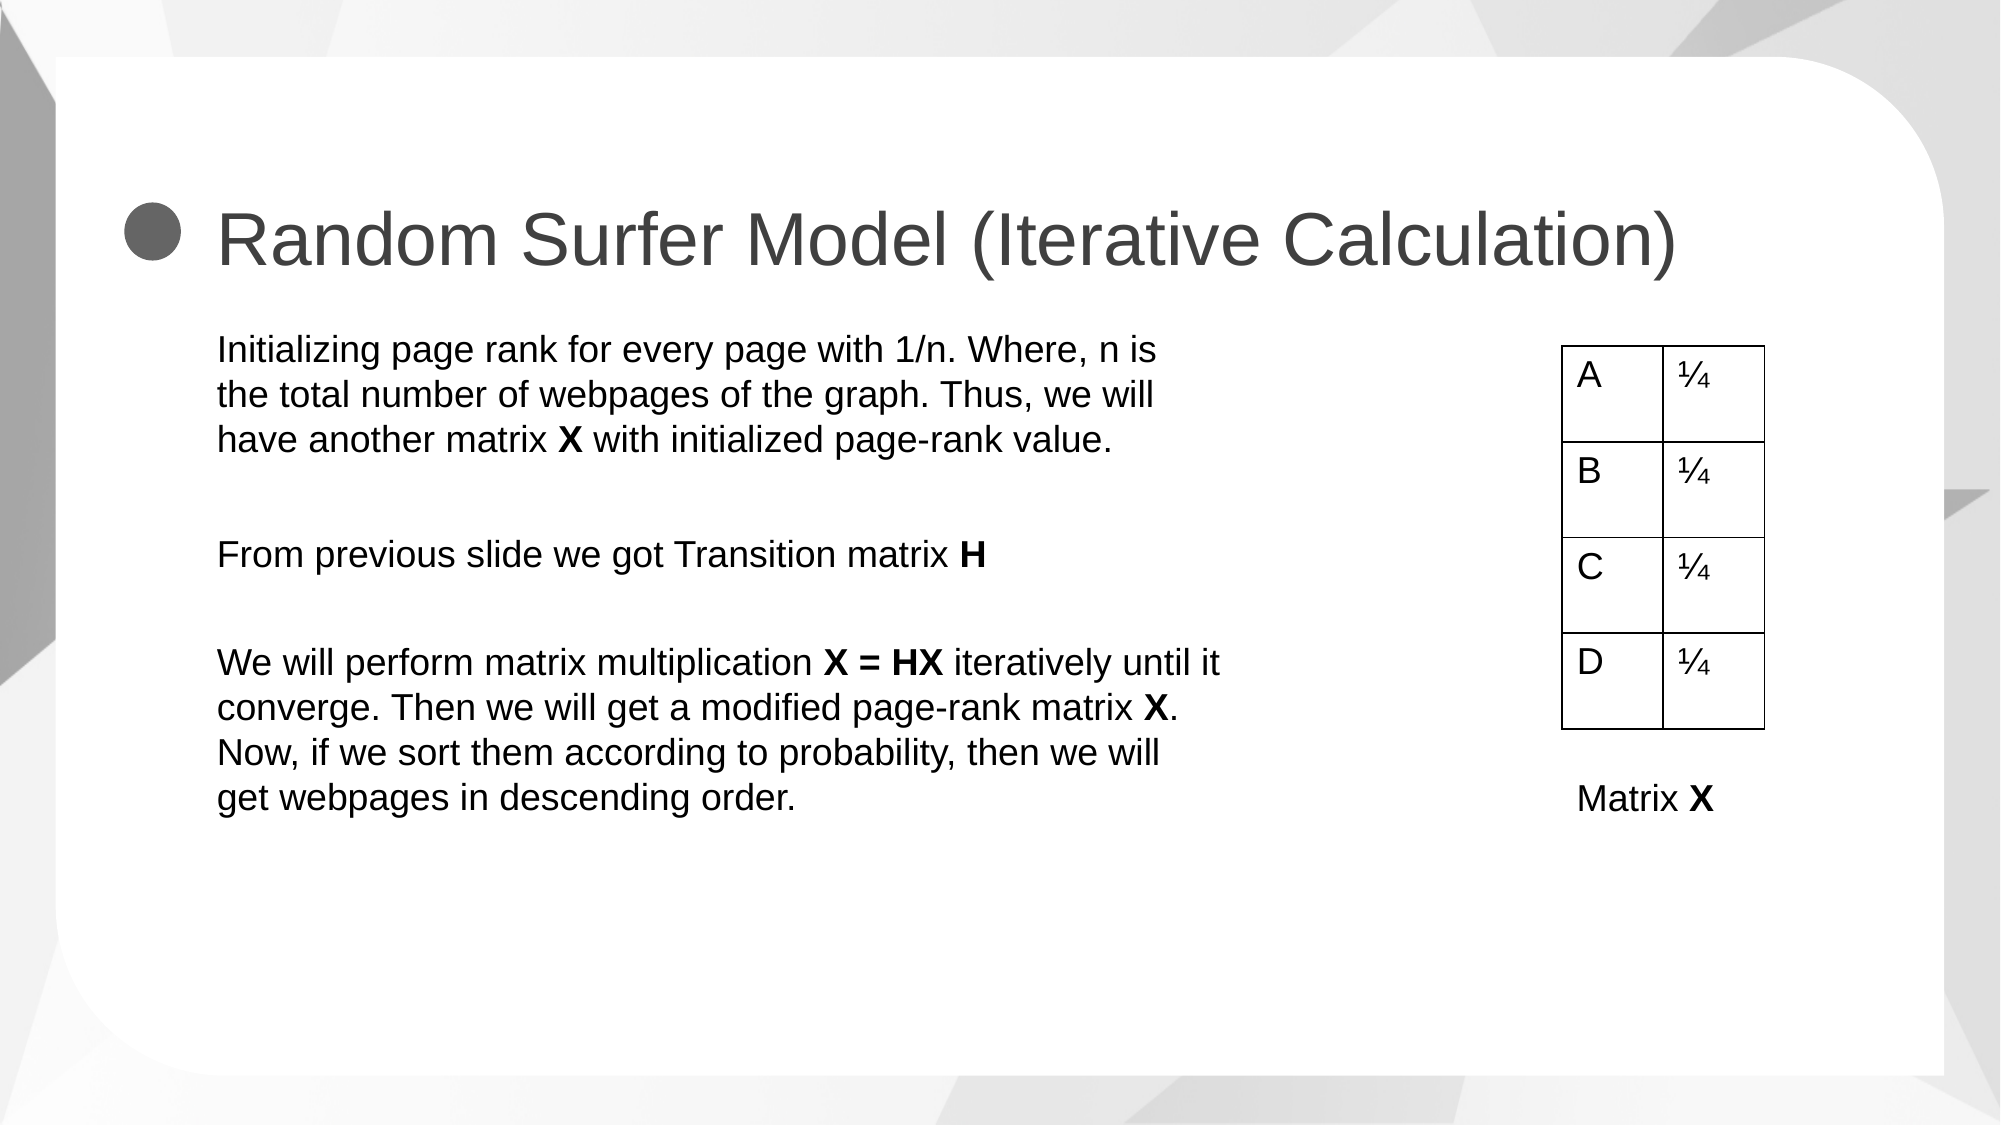

Random Surfer Model (Iterative Calculation)
Initializing page rank for every page with 1/n. Where, n is the total number of webpages of the graph. Thus, we will have another matrix X with initialized page-rank value.
| A | ¼ |
| --- | --- |
| B | ¼ |
| C | ¼ |
| D | ¼ |
From previous slide we got Transition matrix H
We will perform matrix multiplication X = HX iteratively until it converge. Then we will get a modified page-rank matrix X.
Now, if we sort them according to probability, then we will get webpages in descending order.
Matrix X